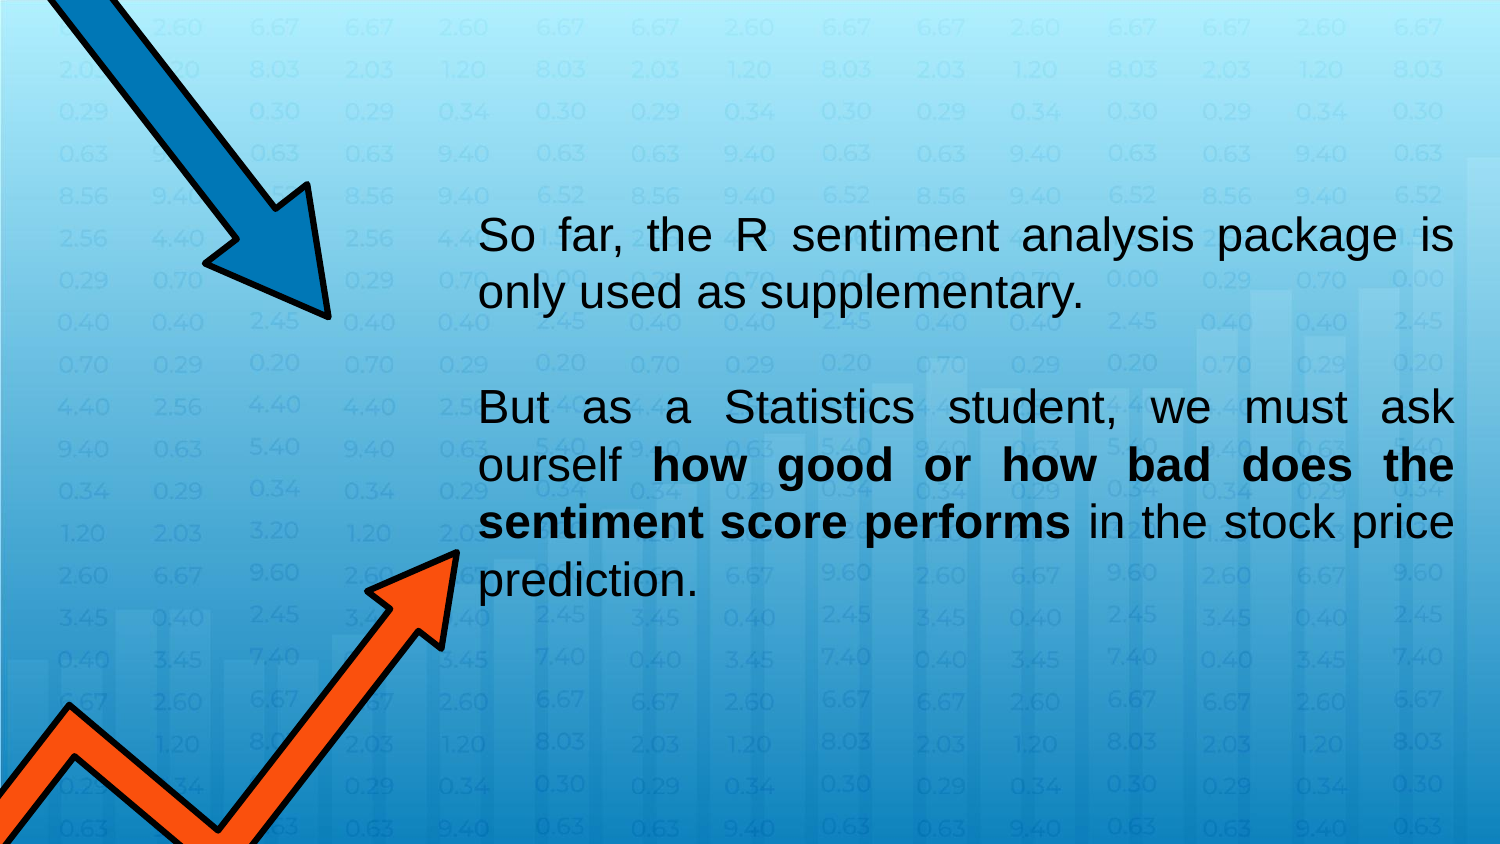

So far, the R sentiment analysis package is only used as supplementary.

But as a Statistics student, we must ask ourself how good or how bad does the sentiment score performs in the stock price prediction.